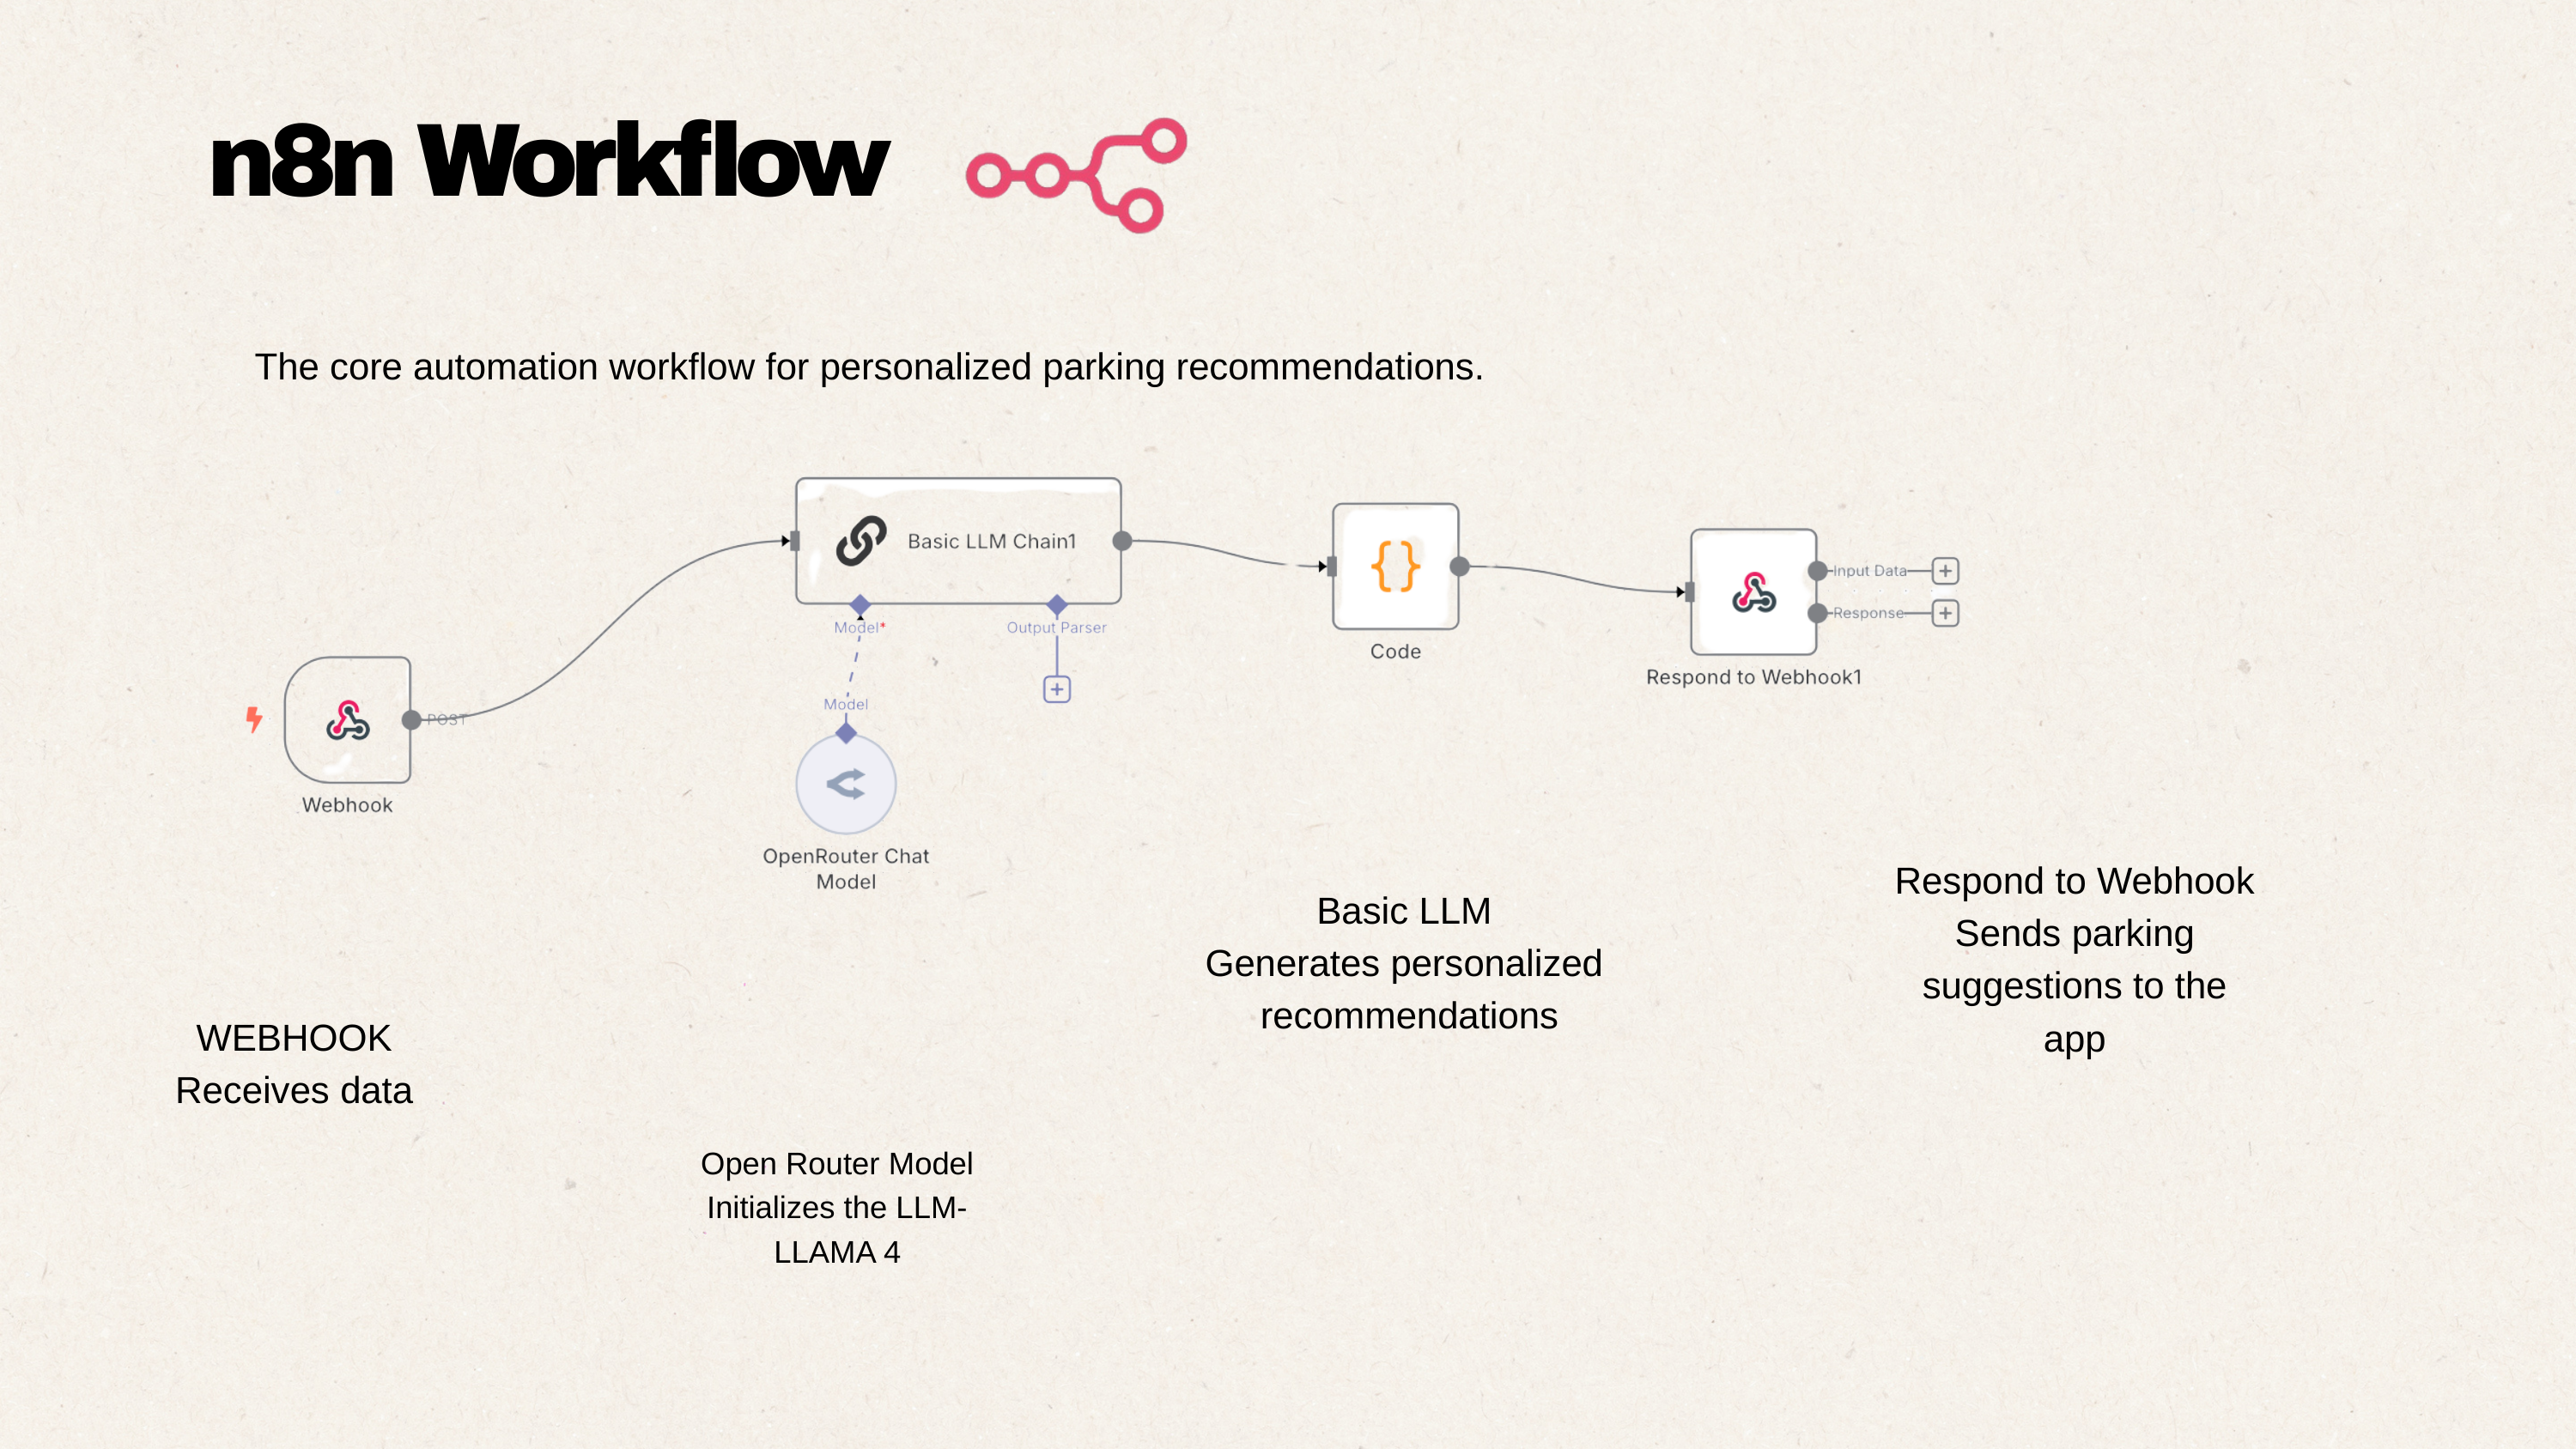

n8n Workflow

The core automation workflow for personalized parking recommendations.

Respond to Webhook
Sends parking suggestions to the app

Basic LLM
Generates personalized
 recommendations

WEBHOOK
Receives data

Open Router Model
Initializes the LLM- LLAMA 4